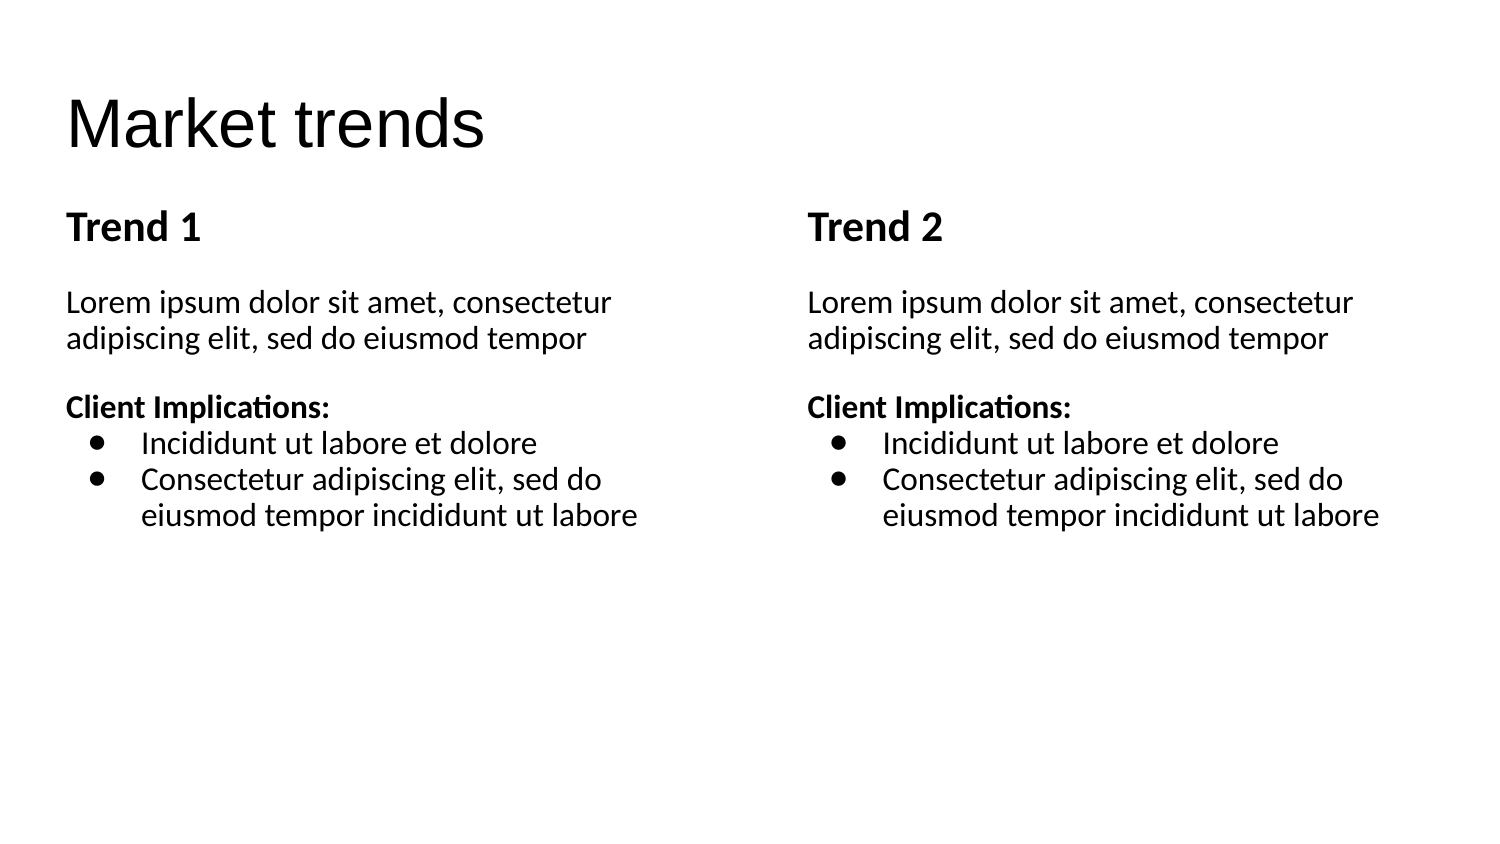

# Market trends
Trend 1
Lorem ipsum dolor sit amet, consectetur adipiscing elit, sed do eiusmod tempor
Client Implications:
Incididunt ut labore et dolore
Consectetur adipiscing elit, sed do eiusmod tempor incididunt ut labore
Trend 2
Lorem ipsum dolor sit amet, consectetur adipiscing elit, sed do eiusmod tempor
Client Implications:
Incididunt ut labore et dolore
Consectetur adipiscing elit, sed do eiusmod tempor incididunt ut labore